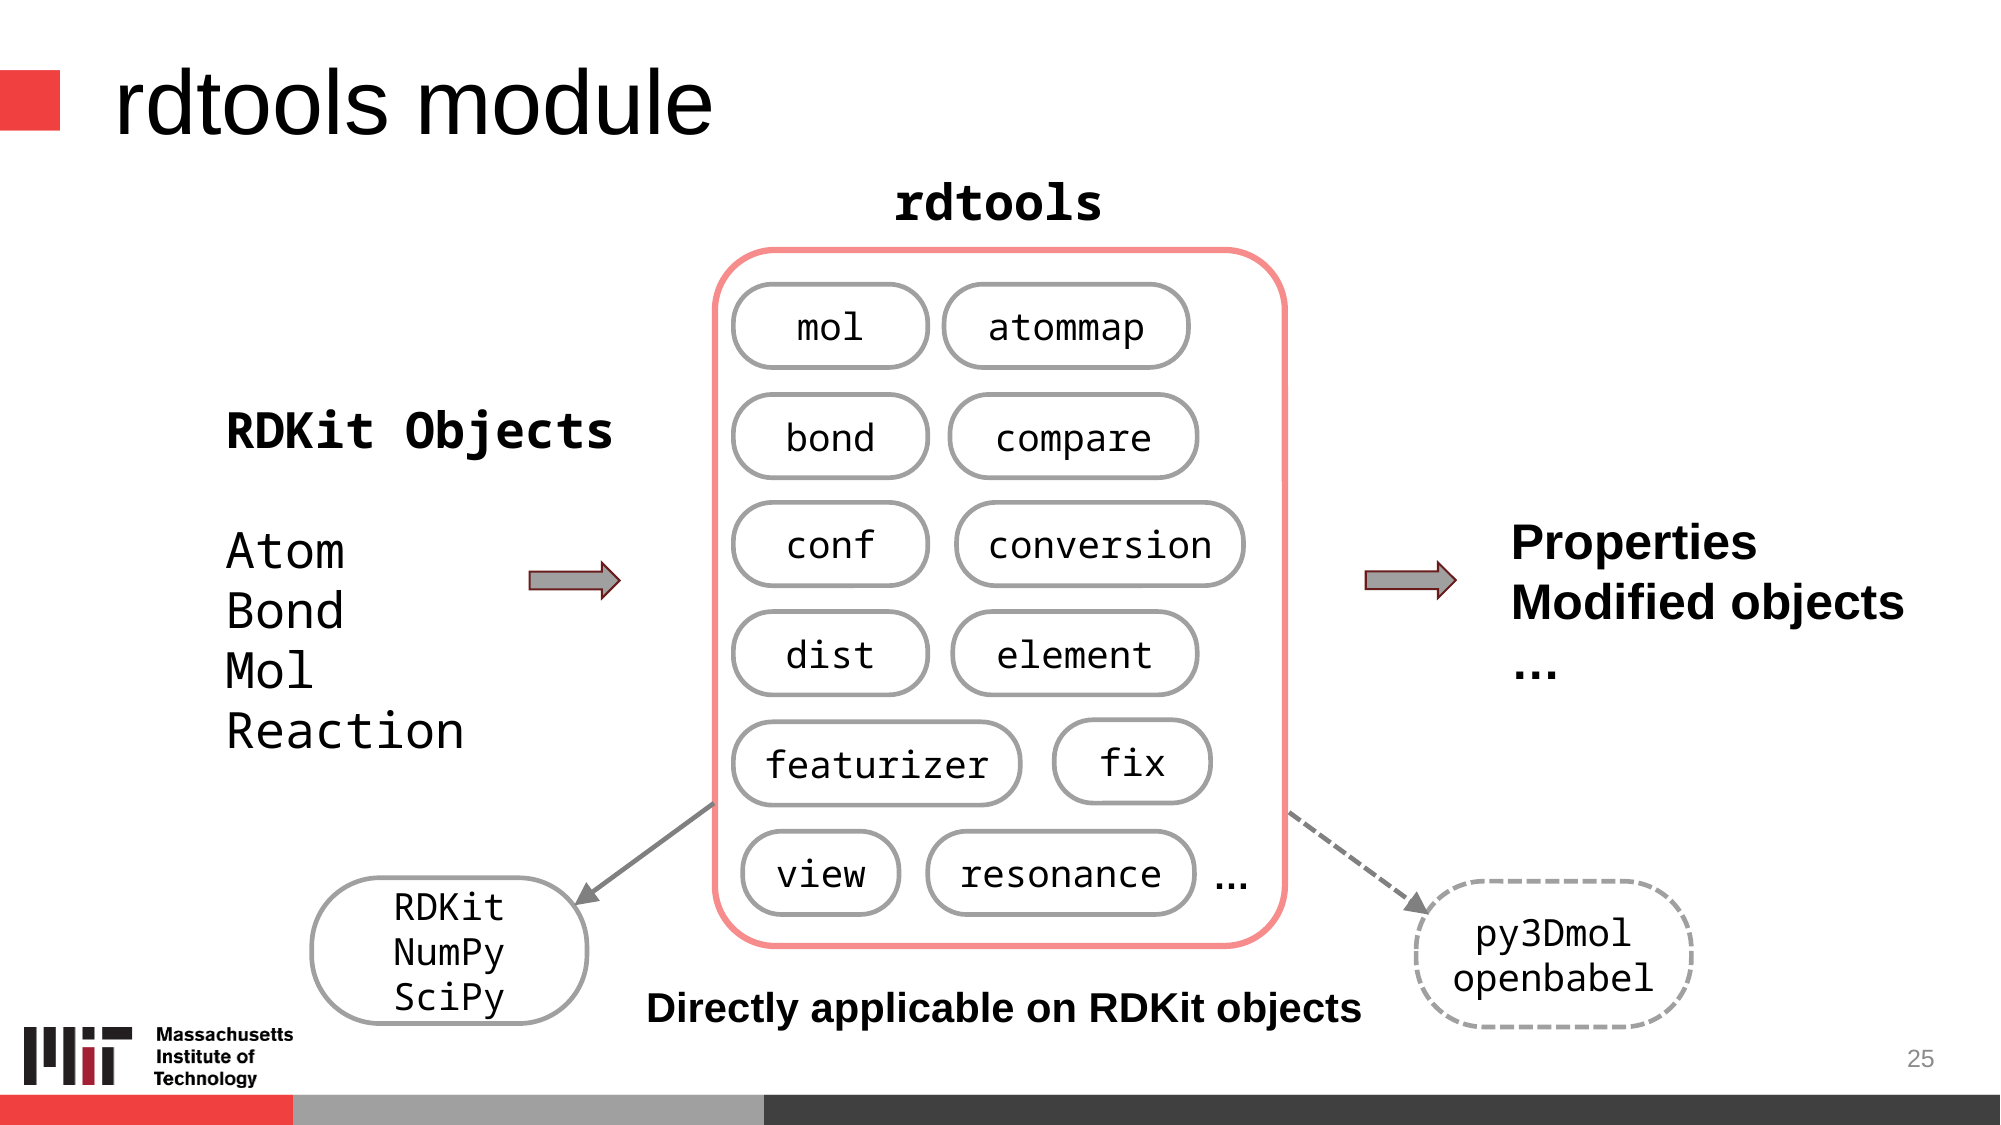

# rdtools module
rdtools

mol
atommap
bond
compare
conf
conversion
dist
element
fix
featurizer
view
resonance
Directly applicable on RDKit objects
…
RDKit Objects

Atom
Bond
Mol
Reaction

Properties
Modified objects
…

RDKit NumPy SciPy
py3Dmol
openbabel
25